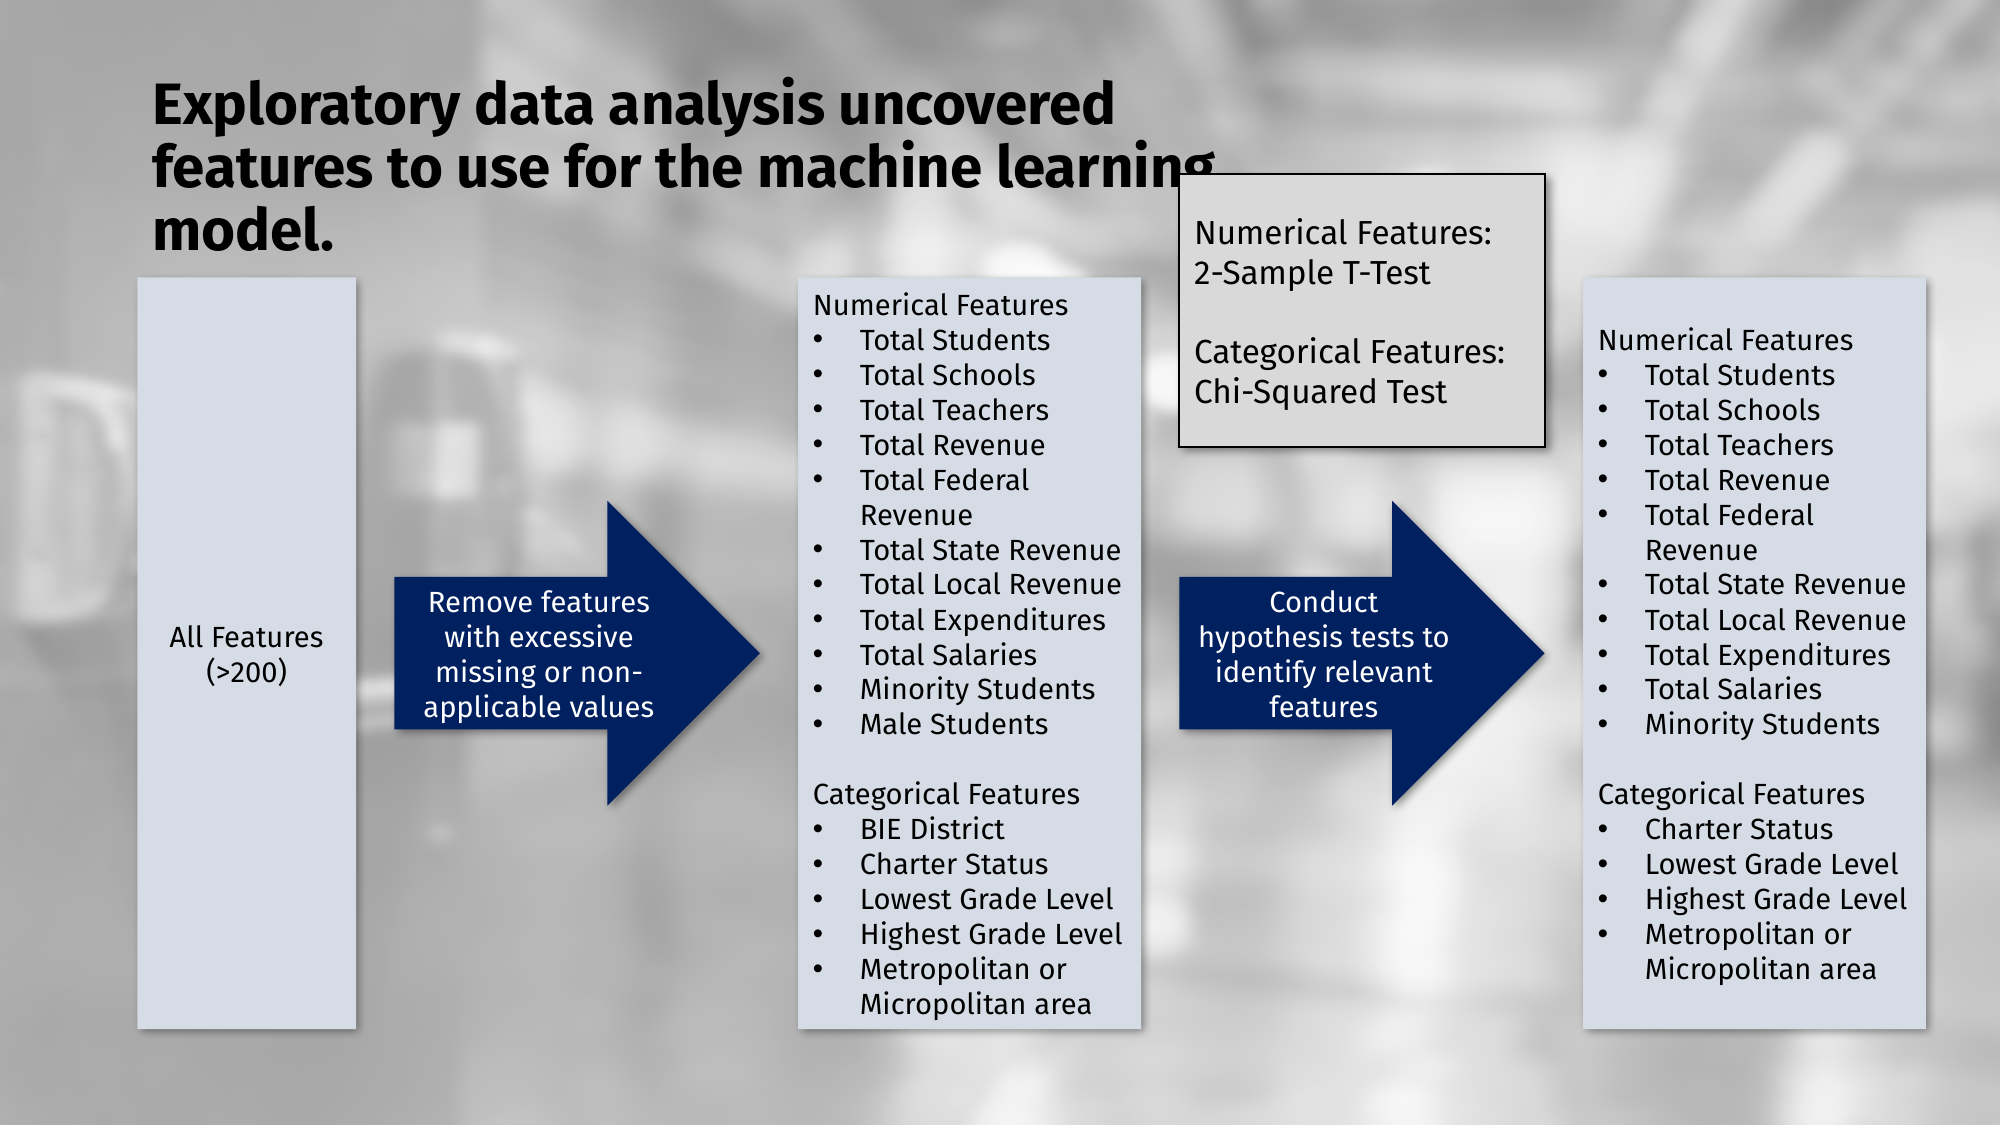

# Exploratory data analysis uncovered features to use for the machine learning model.
Numerical Features:
2-Sample T-Test

Categorical Features:
Chi-Squared Test
All Features (>200)
Numerical Features
Total Students
Total Schools
Total Teachers
Total Revenue
Total Federal Revenue
Total State Revenue
Total Local Revenue
Total Expenditures
Total Salaries
Minority Students
Male Students

Categorical Features
BIE District
Charter Status
Lowest Grade Level
Highest Grade Level
Metropolitan or Micropolitan area
Numerical Features
Total Students
Total Schools
Total Teachers
Total Revenue
Total Federal Revenue
Total State Revenue
Total Local Revenue
Total Expenditures
Total Salaries
Minority Students

Categorical Features
Charter Status
Lowest Grade Level
Highest Grade Level
Metropolitan or Micropolitan area
Remove features with excessive missing or non-applicable values
Conduct hypothesis tests to identify relevant features